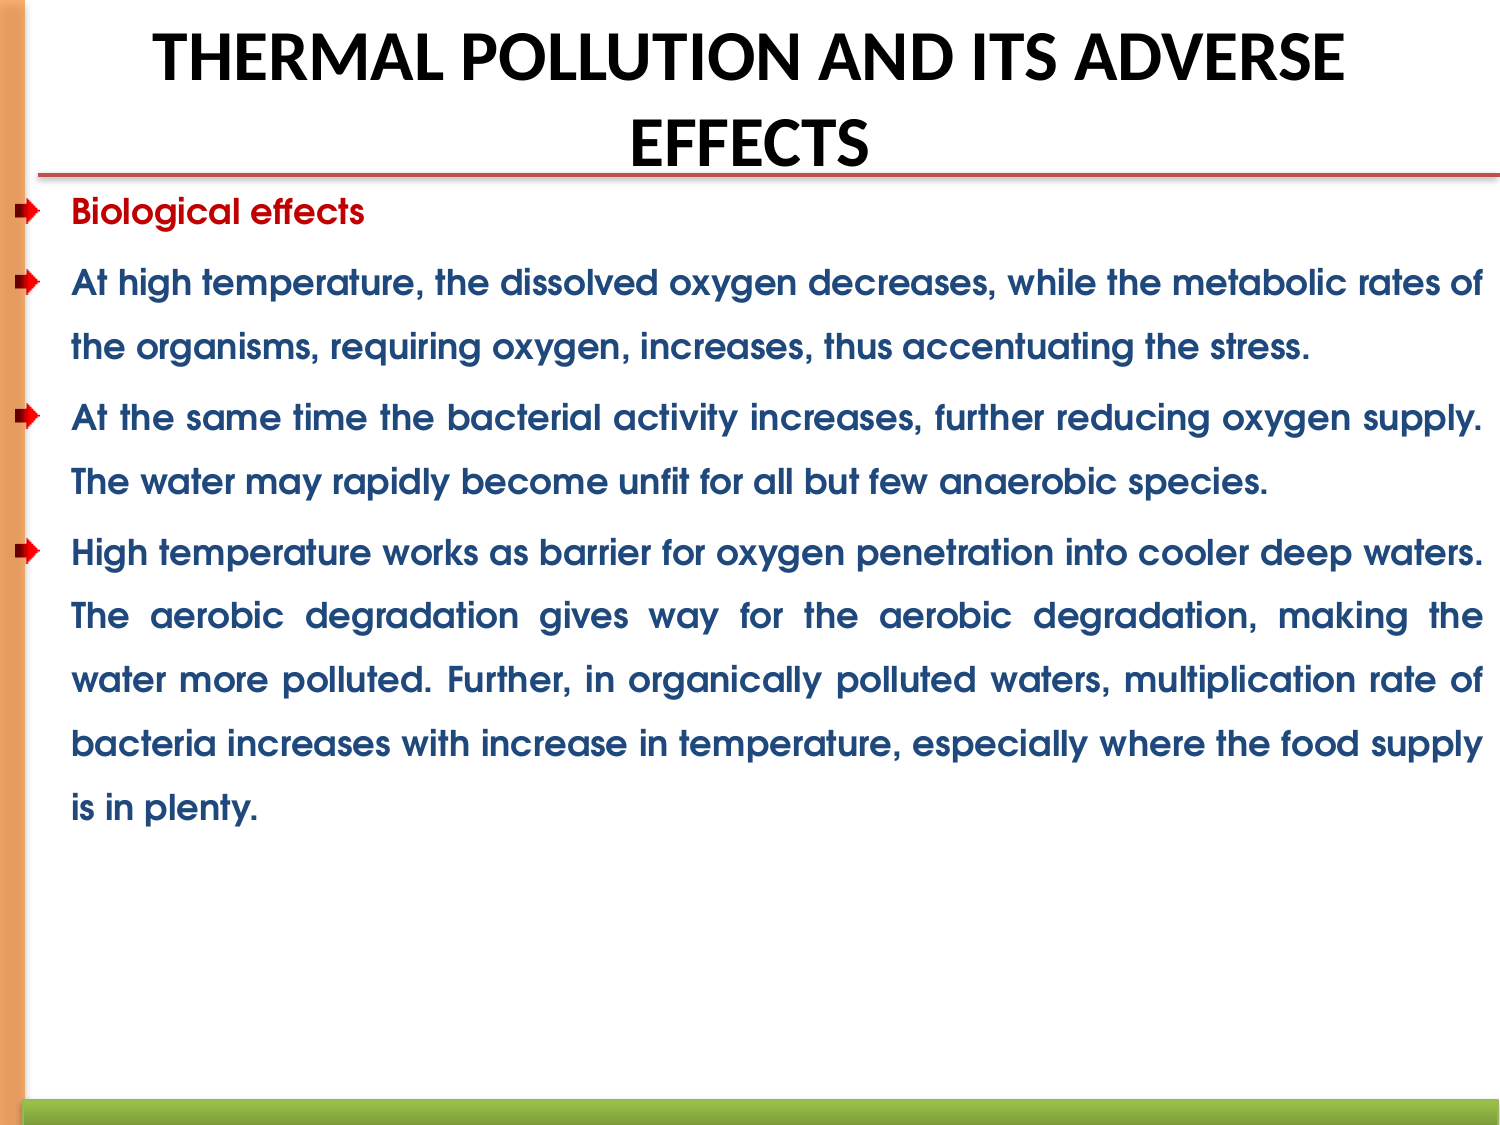

# THERMAL POLLUTION AND ITS ADVERSE EFFECTS
Biological effects
At high temperature, the dissolved oxygen decreases, while the metabolic rates of the organisms, requiring oxygen, increases, thus accentuating the stress.
At the same time the bacterial activity increases, further reducing oxygen supply. The water may rapidly become unfit for all but few anaerobic species.
High temperature works as barrier for oxygen penetration into cooler deep waters. The aerobic degradation gives way for the aerobic degradation, making the water more polluted. Further, in organically polluted waters, multiplication rate of bacteria increases with increase in temperature, especially where the food supply is in plenty.